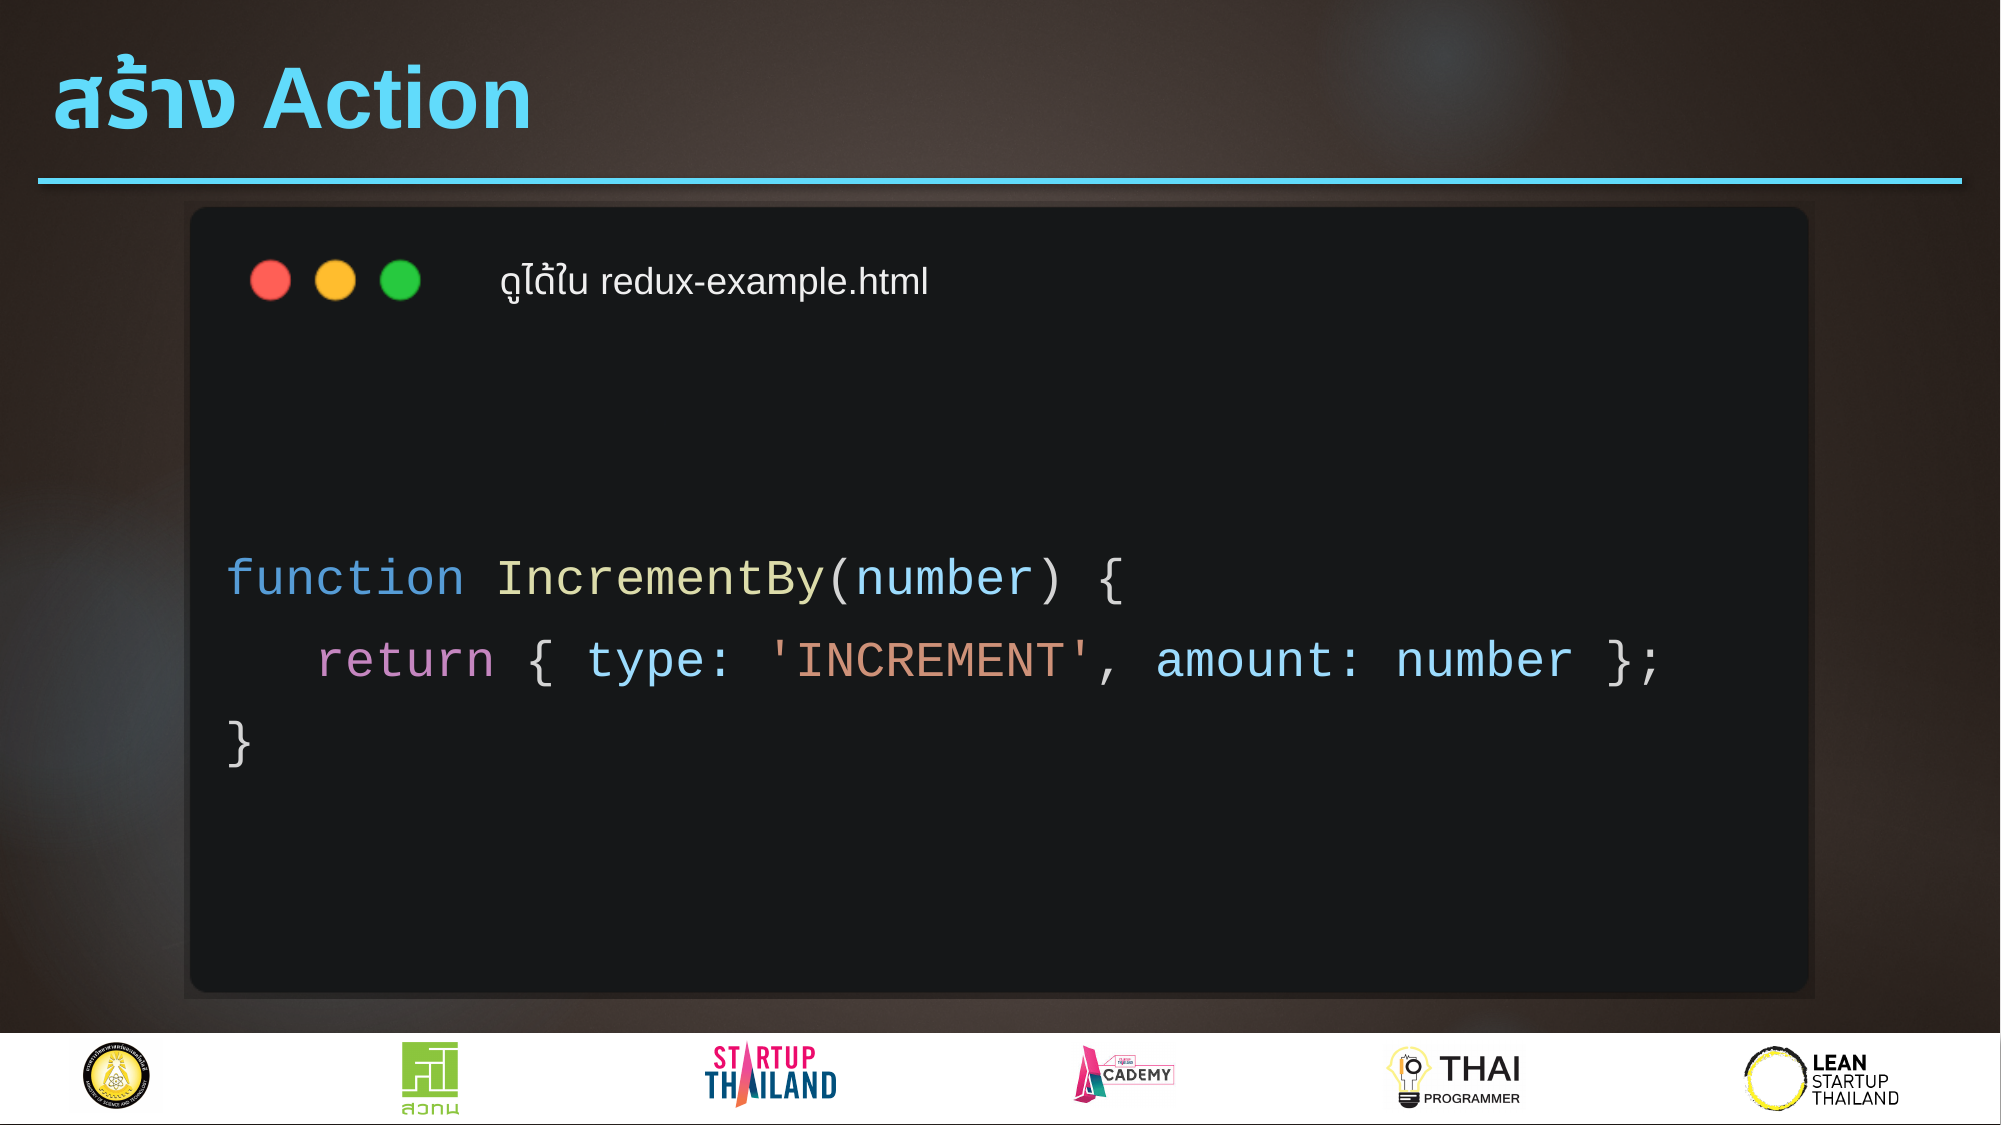

# สร้าง Action
ดูได้ใน redux-example.html
function IncrementBy(number) {
   return { type: 'INCREMENT', amount: number };
}